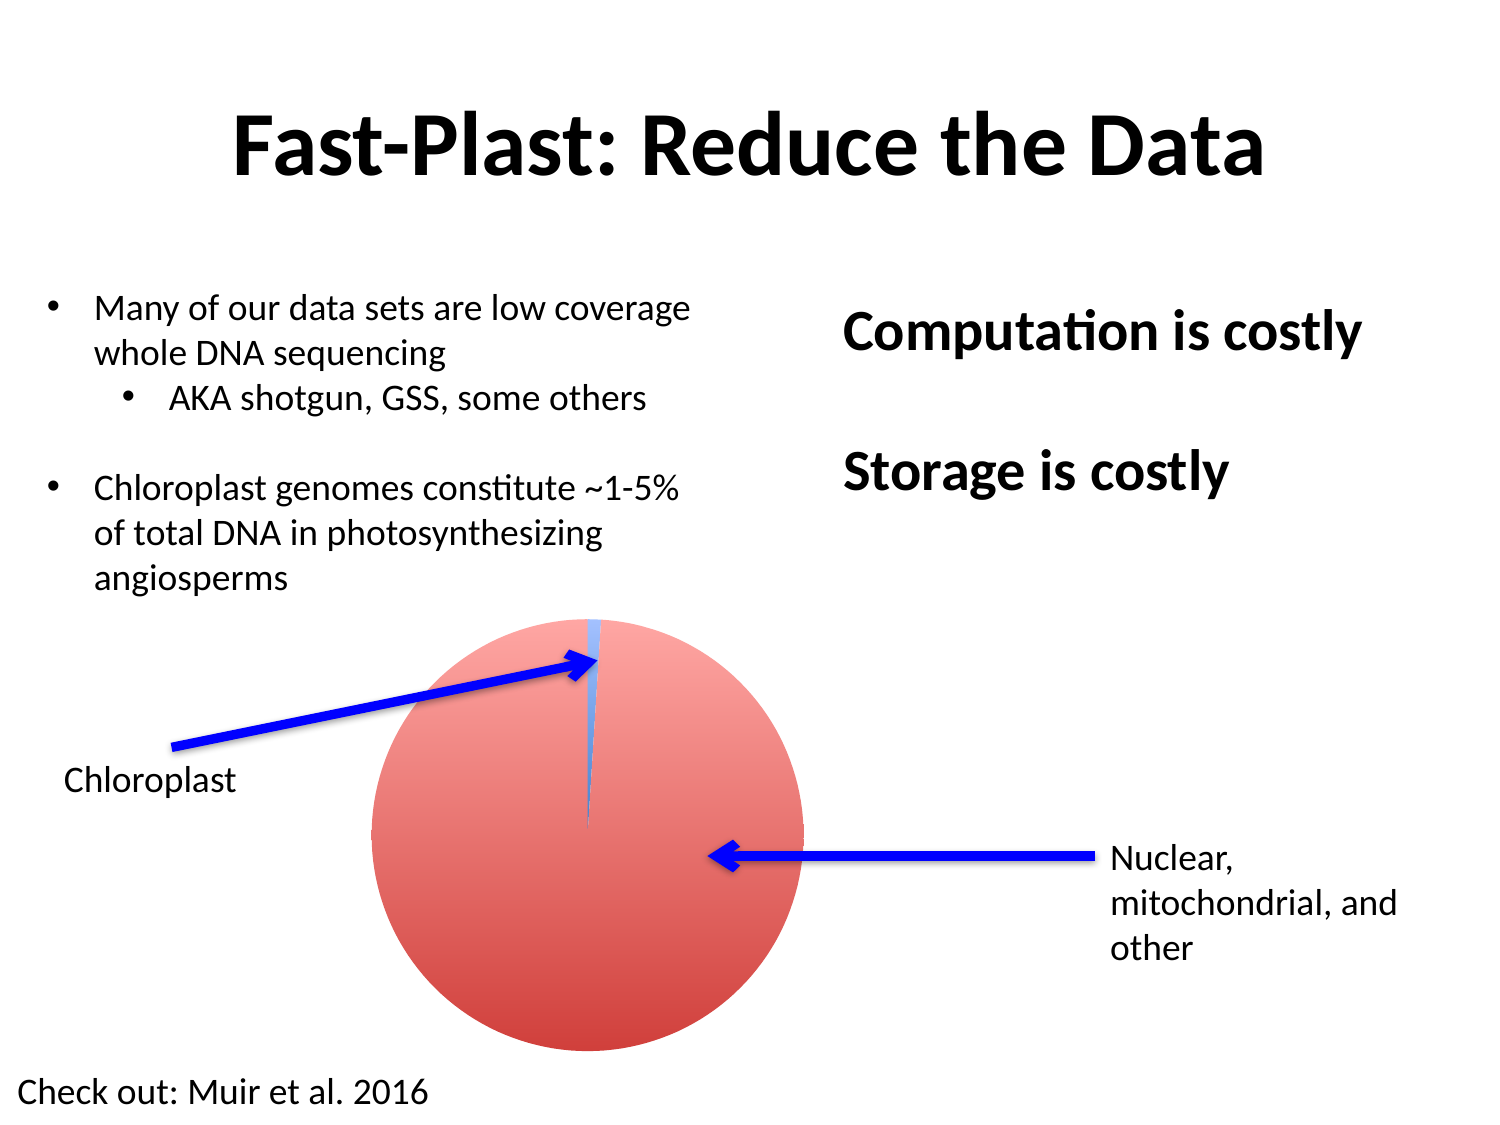

# Fast-Plast: Reduce the Data
Many of our data sets are low coverage whole DNA sequencing
AKA shotgun, GSS, some others

Chloroplast genomes constitute ~1-5% of total DNA in photosynthesizing angiosperms

Computation is costly

Storage is costly

### Chart

| Category |  |
|---|---|
Chloroplast
Nuclear, mitochondrial, and other
Check out: Muir et al. 2016